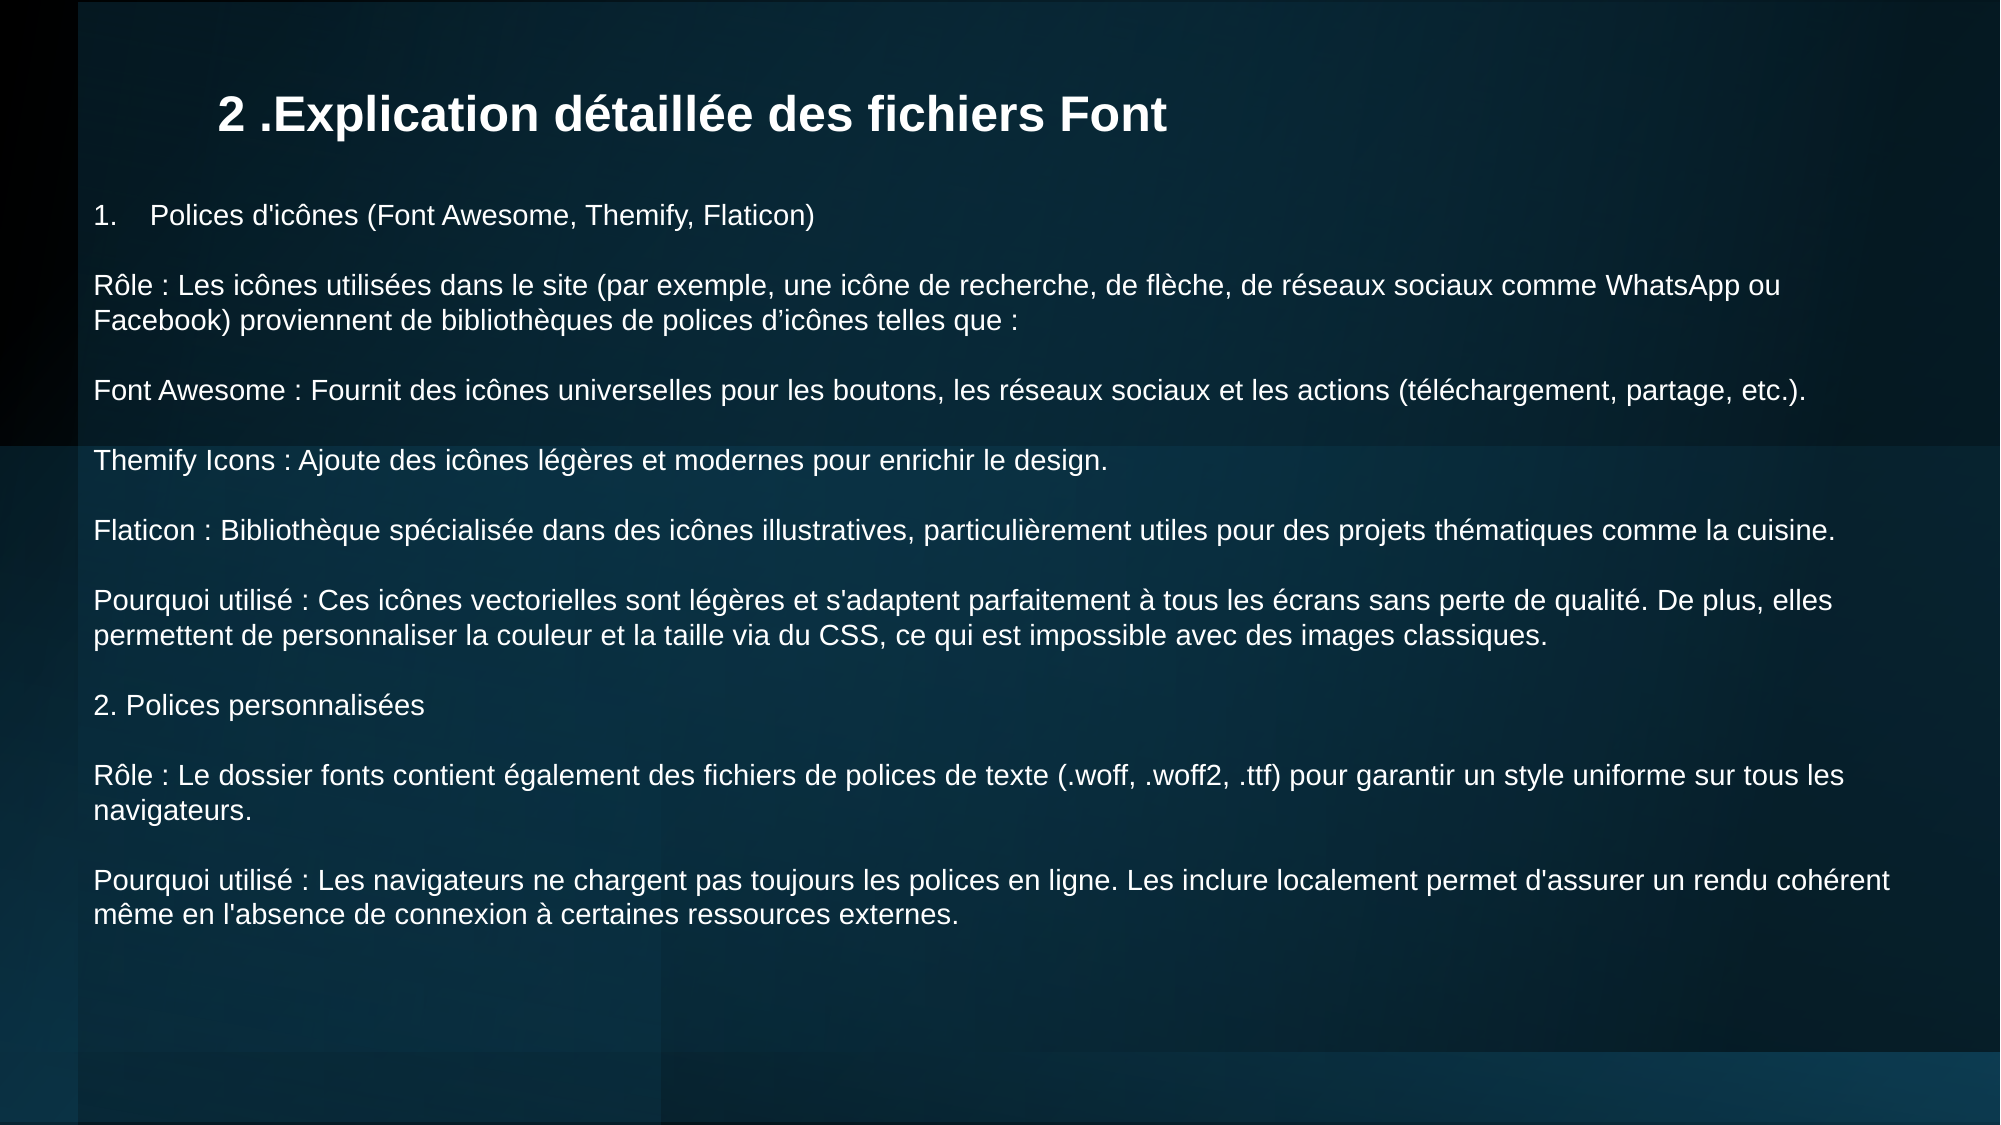

2 .Explication détaillée des fichiers Font
Polices d'icônes (Font Awesome, Themify, Flaticon)

Rôle : Les icônes utilisées dans le site (par exemple, une icône de recherche, de flèche, de réseaux sociaux comme WhatsApp ou Facebook) proviennent de bibliothèques de polices d’icônes telles que :

Font Awesome : Fournit des icônes universelles pour les boutons, les réseaux sociaux et les actions (téléchargement, partage, etc.).

Themify Icons : Ajoute des icônes légères et modernes pour enrichir le design.

Flaticon : Bibliothèque spécialisée dans des icônes illustratives, particulièrement utiles pour des projets thématiques comme la cuisine.

Pourquoi utilisé : Ces icônes vectorielles sont légères et s'adaptent parfaitement à tous les écrans sans perte de qualité. De plus, elles permettent de personnaliser la couleur et la taille via du CSS, ce qui est impossible avec des images classiques.

2. Polices personnalisées

Rôle : Le dossier fonts contient également des fichiers de polices de texte (.woff, .woff2, .ttf) pour garantir un style uniforme sur tous les navigateurs.

Pourquoi utilisé : Les navigateurs ne chargent pas toujours les polices en ligne. Les inclure localement permet d'assurer un rendu cohérent même en l'absence de connexion à certaines ressources externes.

#